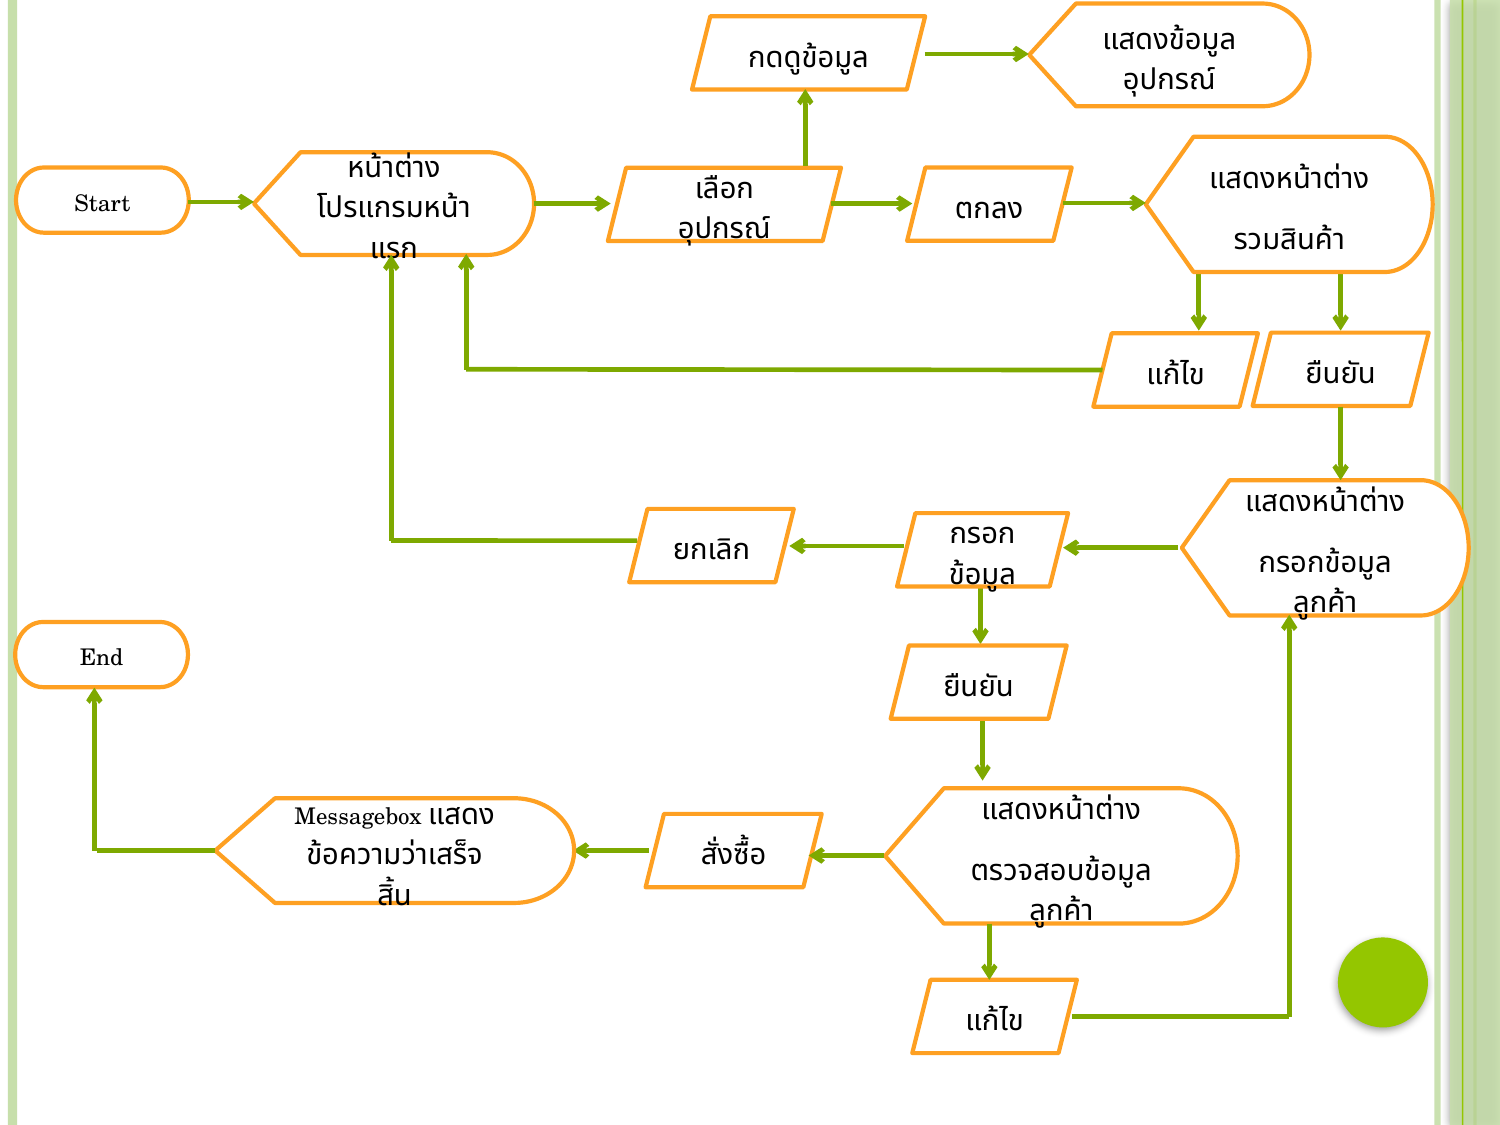

แสดงข้อมูลอุปกรณ์
กดดูข้อมูล

แสดงหน้าต่าง
รวมสินค้า
หน้าต่างโปรแกรมหน้าแรก
Start
ตกลง
เลือกอุปกรณ์
ยืนยัน
แก้ไข
แสดงหน้าต่าง
กรอกข้อมูลลูกค้า
ยกเลิก
กรอกข้อมูล
End
ยืนยัน
แสดงหน้าต่าง
ตรวจสอบข้อมูลลูกค้า
Messagebox แสดงข้อความว่าเสร็จสิ้น
สั่งซื้อ
แก้ไข